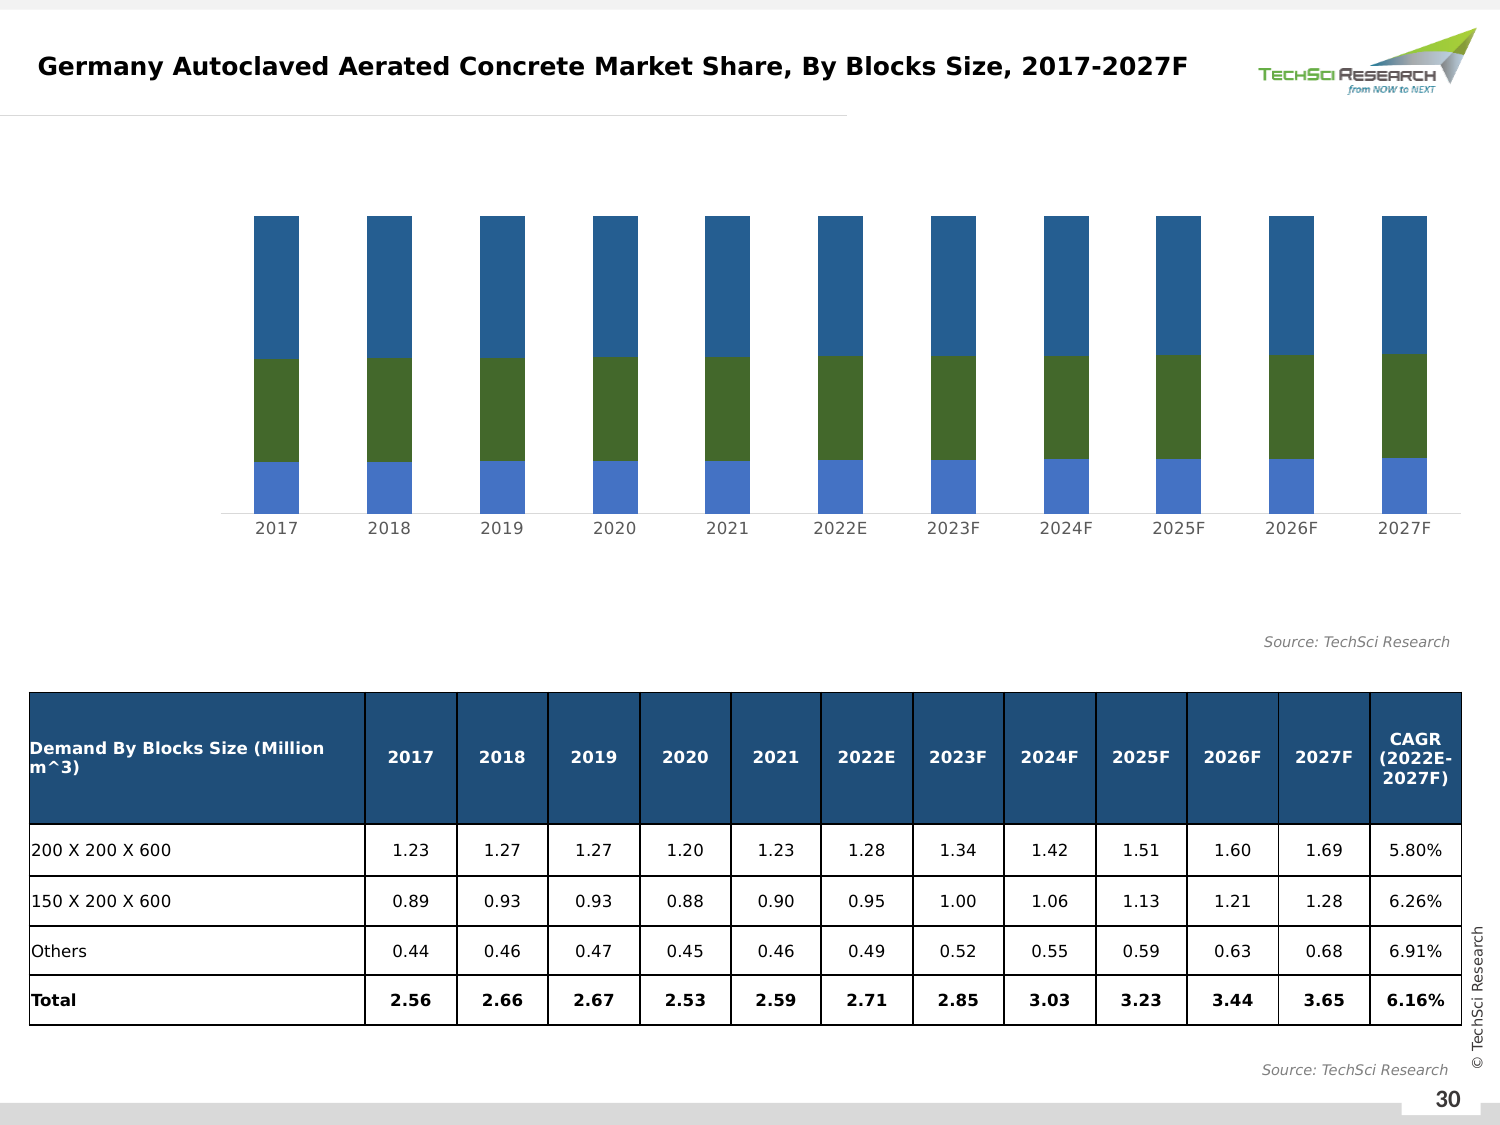

Germany Autoclaved Aerated Concrete Market Share, By Blocks Size, 2017-2027F

### Chart

| Category | Others | 150 X 200 X 600 | 200 X 200 X 600 |
|---|---|---|---|
| 2017 | 0.17269999999999996 | 0.3475 | 0.47980000000000006 |
| 2018 | 0.17399999999999993 | 0.3478 | 0.4782 |
| 2019 | 0.1753 | 0.34819999999999995 | 0.4765 |
| 2020 | 0.17659999999999998 | 0.3485 | 0.47490000000000004 |
| 2021 | 0.17789999999999995 | 0.3489 | 0.4732 |
| 2022E | 0.17920000000000003 | 0.34919999999999995 | 0.47159999999999996 |
| 2023F | 0.1805 | 0.3495 | 0.47000000000000003 |
| 2024F | 0.18179999999999996 | 0.3498 | 0.4684 |
| 2025F | 0.18310000000000004 | 0.35009999999999997 | 0.46680000000000005 |
| 2026F | 0.18430000000000002 | 0.3505 | 0.4652 |
| 2027F | 0.1856 | 0.3508 | 0.46360000000000007 |
Source: TechSci Research
| Demand By Blocks Size (Million m^3) | 2017 | 2018 | 2019 | 2020 | 2021 | 2022E | 2023F | 2024F | 2025F | 2026F | 2027F | CAGR (2022E-2027F) |
| --- | --- | --- | --- | --- | --- | --- | --- | --- | --- | --- | --- | --- |
| 200 X 200 X 600 | 1.23 | 1.27 | 1.27 | 1.20 | 1.23 | 1.28 | 1.34 | 1.42 | 1.51 | 1.60 | 1.69 | 5.80% |
| 150 X 200 X 600 | 0.89 | 0.93 | 0.93 | 0.88 | 0.90 | 0.95 | 1.00 | 1.06 | 1.13 | 1.21 | 1.28 | 6.26% |
| Others | 0.44 | 0.46 | 0.47 | 0.45 | 0.46 | 0.49 | 0.52 | 0.55 | 0.59 | 0.63 | 0.68 | 6.91% |
| Total | 2.56 | 2.66 | 2.67 | 2.53 | 2.59 | 2.71 | 2.85 | 3.03 | 3.23 | 3.44 | 3.65 | 6.16% |
Source: TechSci Research